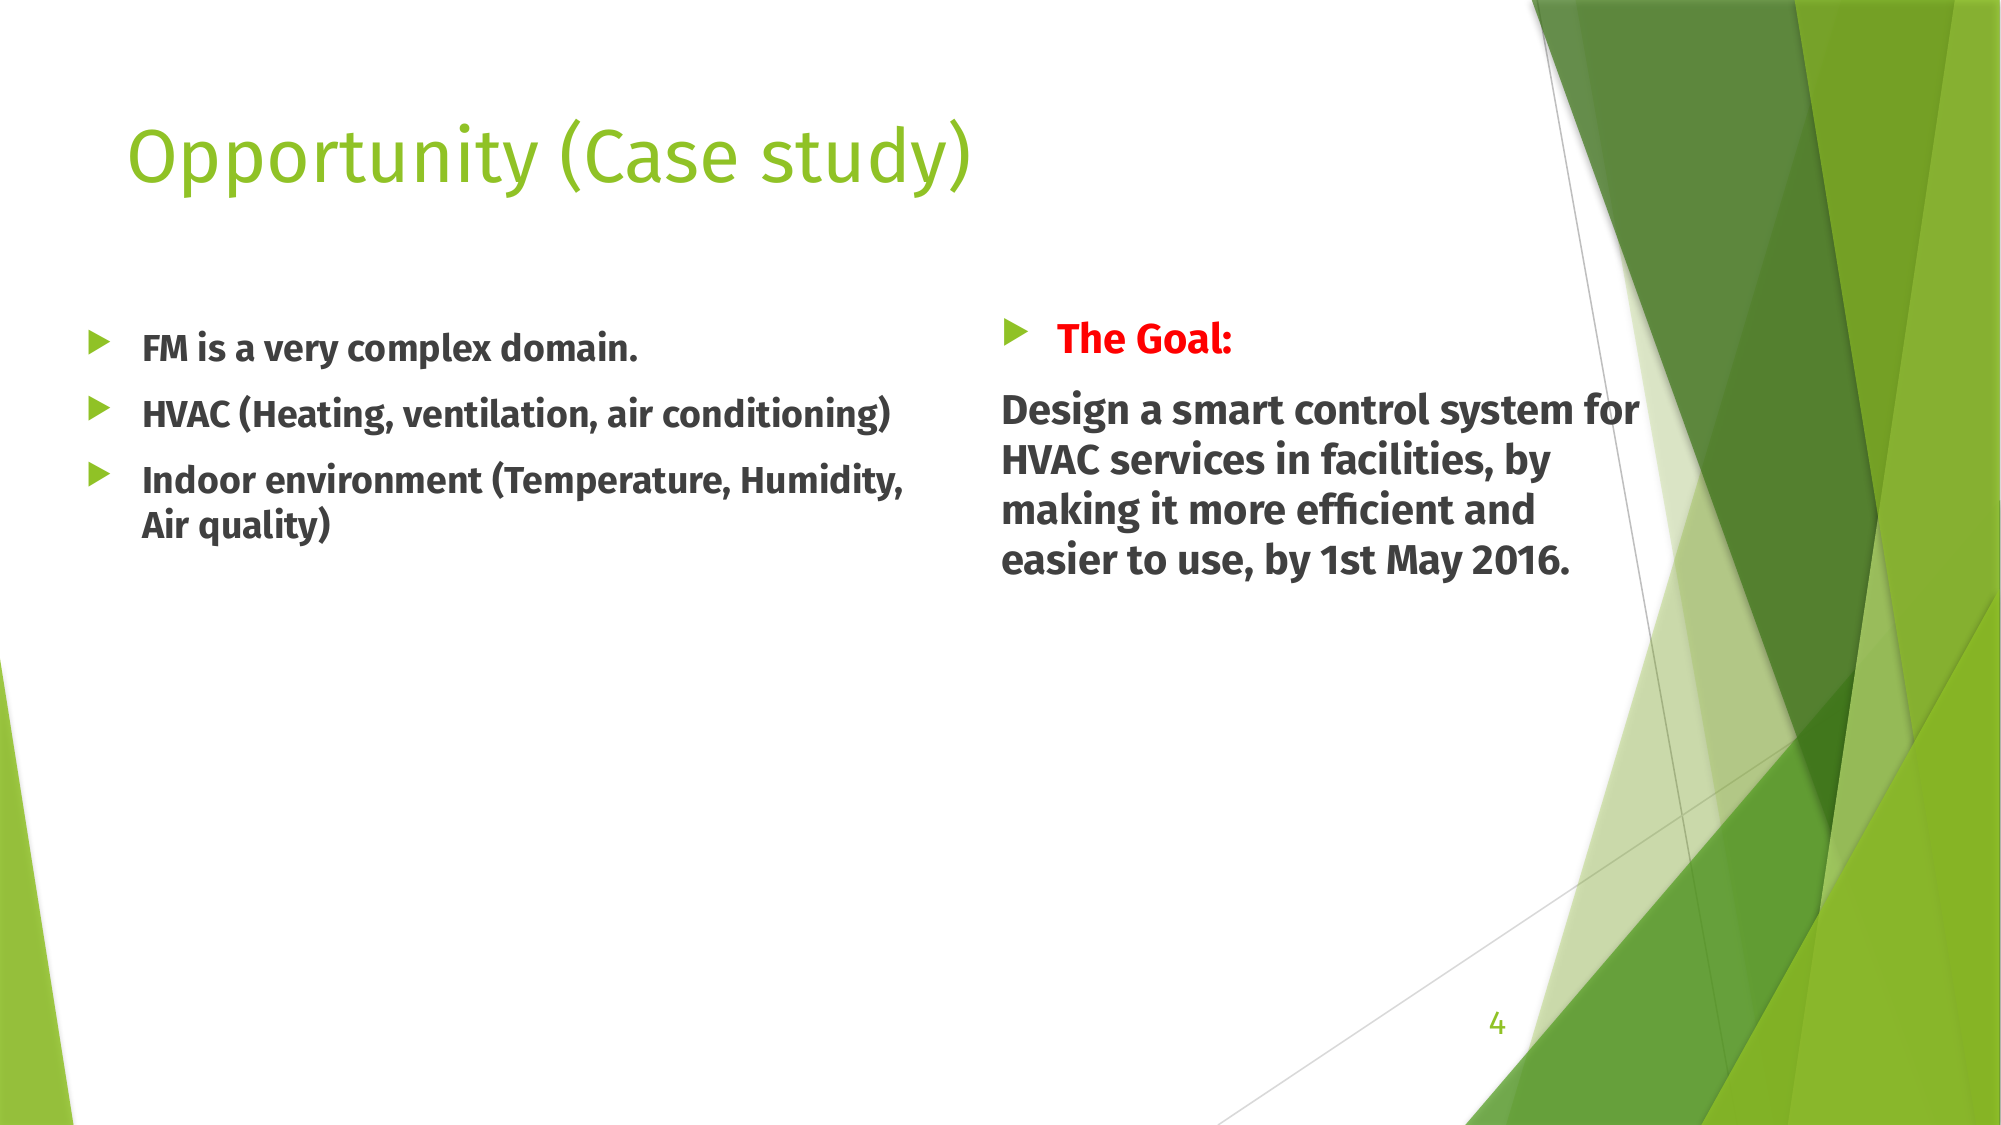

# Opportunity (Case study)
The Goal:
Design a smart control system for HVAC services in facilities, by making it more efficient and easier to use, by 1st May 2016.
FM is a very complex domain.
HVAC (Heating, ventilation, air conditioning)
Indoor environment (Temperature, Humidity, Air quality)
4